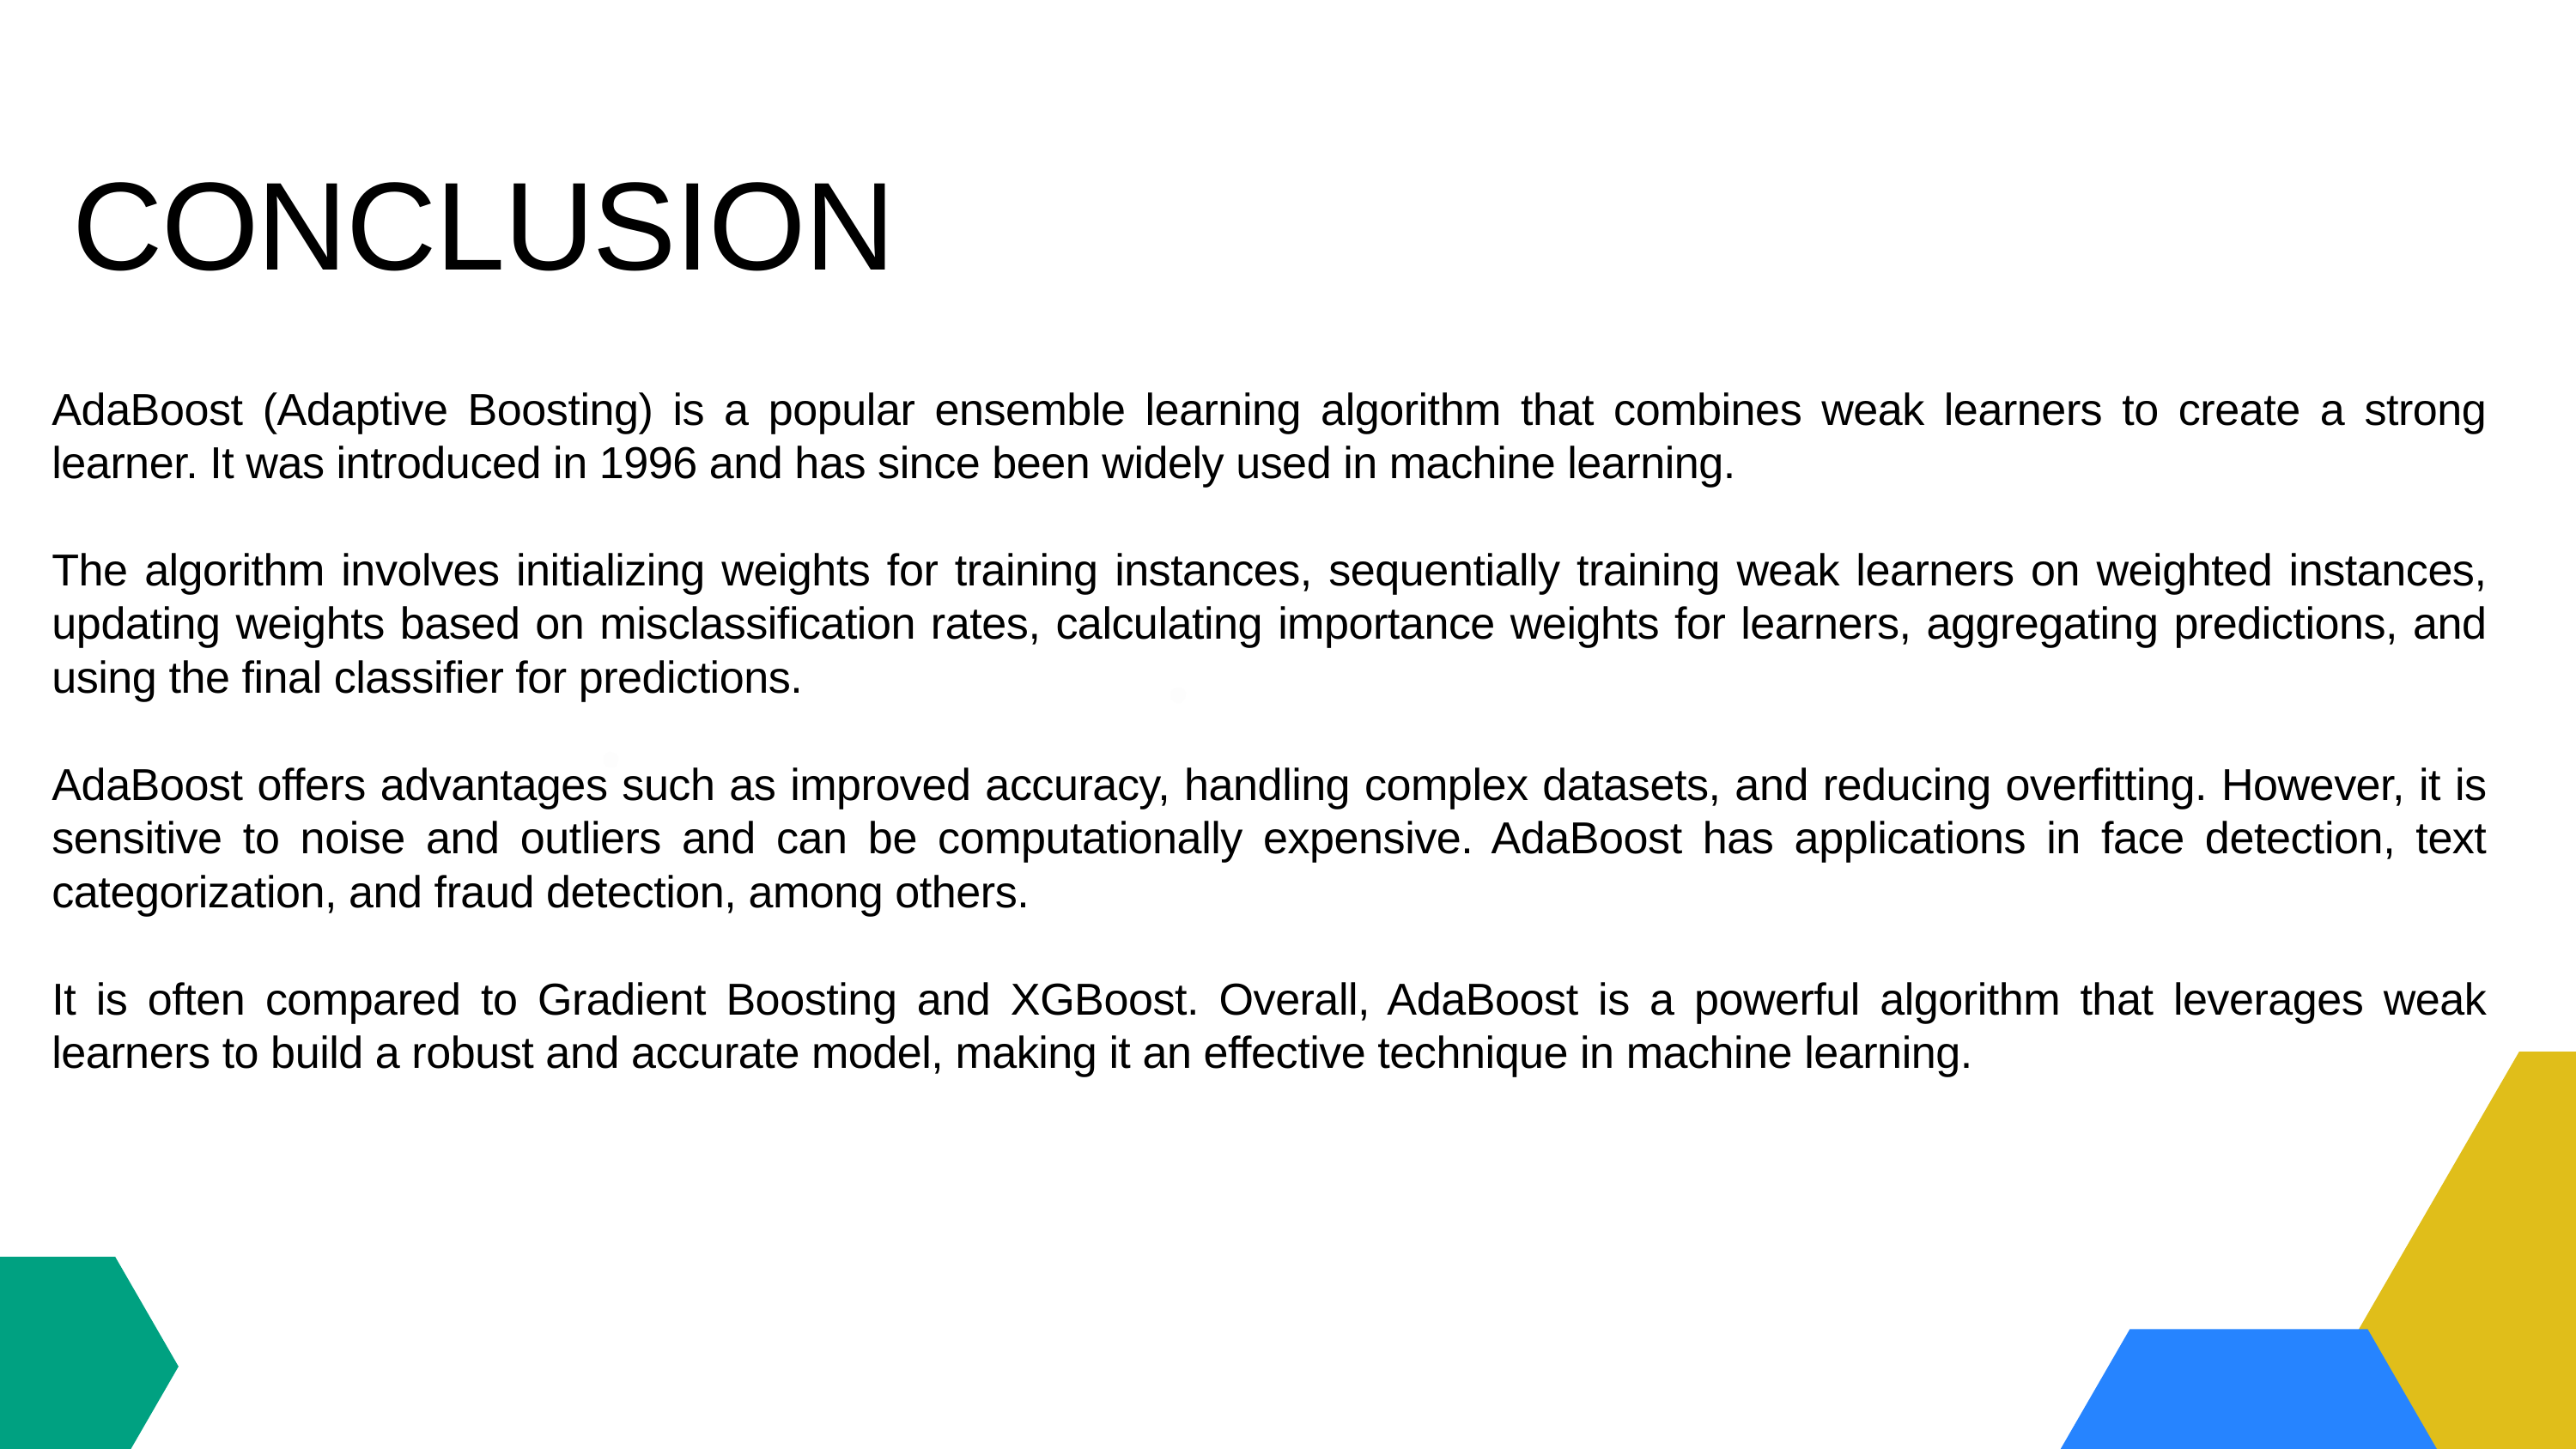

CONCLUSION
AdaBoost (Adaptive Boosting) is a popular ensemble learning algorithm that combines weak learners to create a strong learner. It was introduced in 1996 and has since been widely used in machine learning.

The algorithm involves initializing weights for training instances, sequentially training weak learners on weighted instances, updating weights based on misclassification rates, calculating importance weights for learners, aggregating predictions, and using the final classifier for predictions.

AdaBoost offers advantages such as improved accuracy, handling complex datasets, and reducing overfitting. However, it is sensitive to noise and outliers and can be computationally expensive. AdaBoost has applications in face detection, text categorization, and fraud detection, among others.

It is often compared to Gradient Boosting and XGBoost. Overall, AdaBoost is a powerful algorithm that leverages weak learners to build a robust and accurate model, making it an effective technique in machine learning.